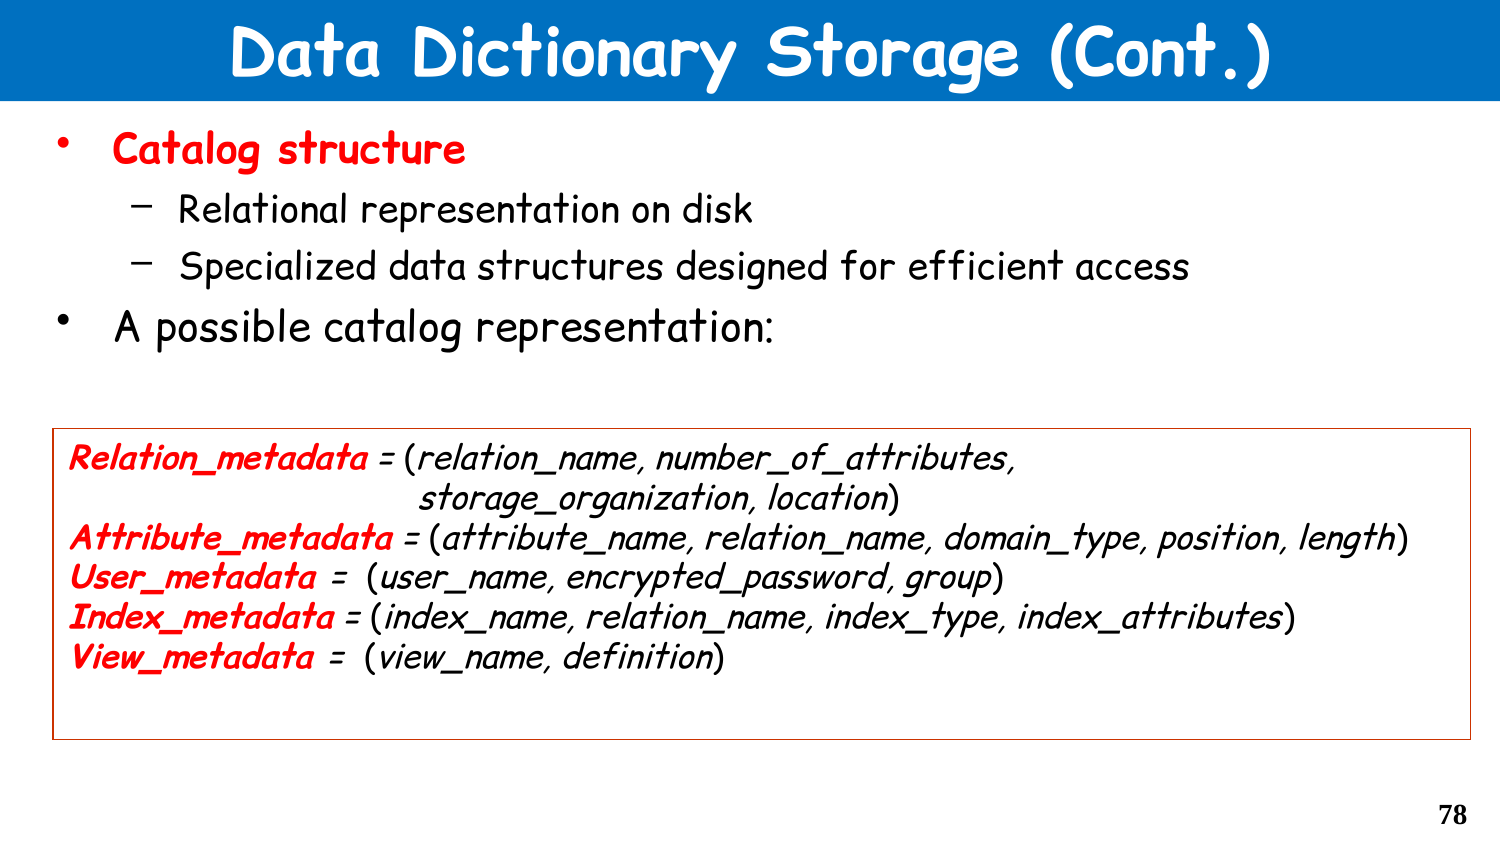

# Data Dictionary Storage (Cont.)
Catalog structure
Relational representation on disk
Specialized data structures designed for efficient access
A possible catalog representation:

Relation_metadata = (relation_name, number_of_attributes,
                                   storage_organization, location)
Attribute_metadata = (attribute_name, relation_name, domain_type, position, length)
User_metadata =  (user_name, encrypted_password, group)
Index_metadata = (index_name, relation_name, index_type, index_attributes)
View_metadata =  (view_name, definition)